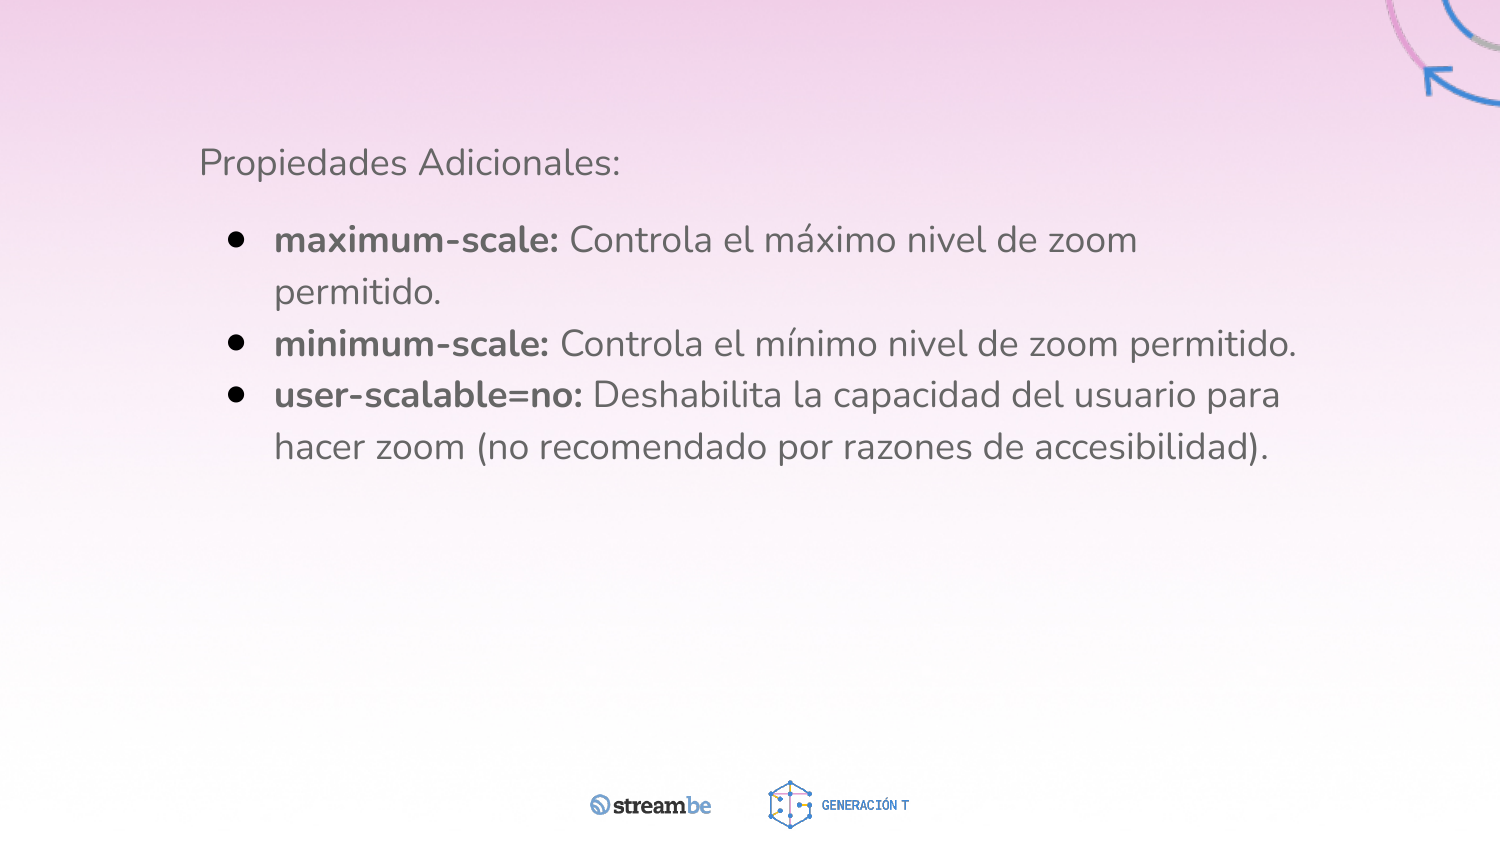

Propiedades Adicionales:
maximum-scale: Controla el máximo nivel de zoom permitido.
minimum-scale: Controla el mínimo nivel de zoom permitido.
user-scalable=no: Deshabilita la capacidad del usuario para hacer zoom (no recomendado por razones de accesibilidad).